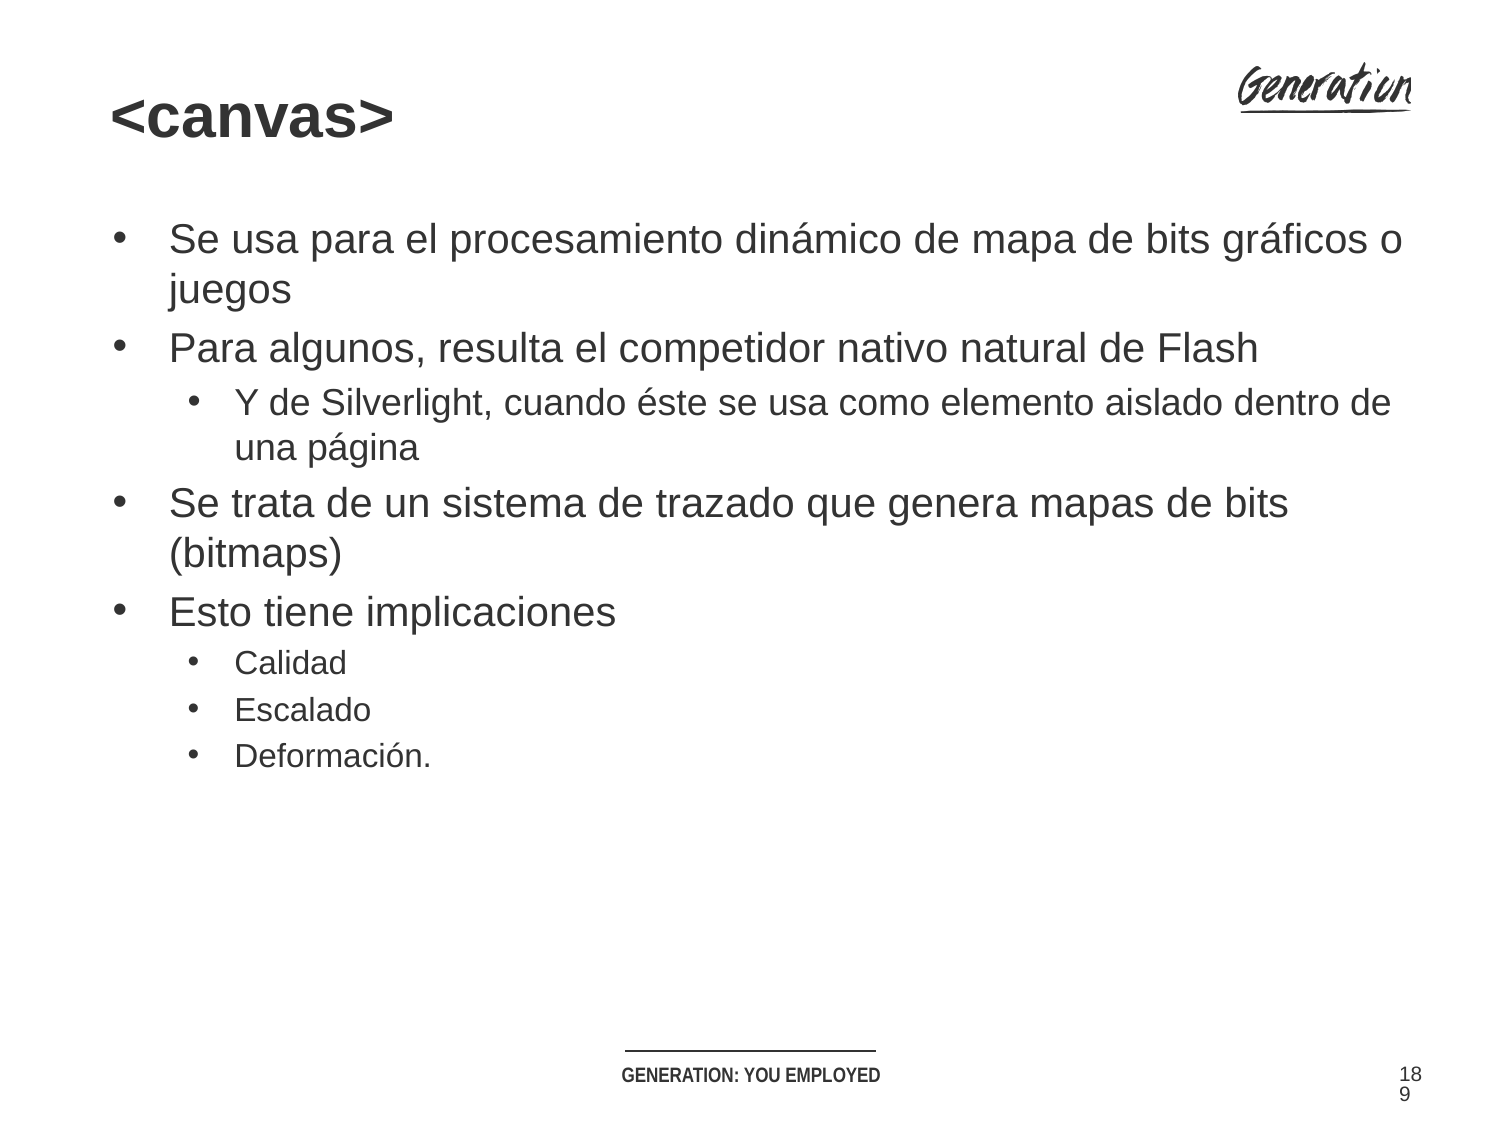

<canvas>
Se usa para el procesamiento dinámico de mapa de bits gráficos o juegos
Para algunos, resulta el competidor nativo natural de Flash
Y de Silverlight, cuando éste se usa como elemento aislado dentro de una página
Se trata de un sistema de trazado que genera mapas de bits (bitmaps)
Esto tiene implicaciones
Calidad
Escalado
Deformación.